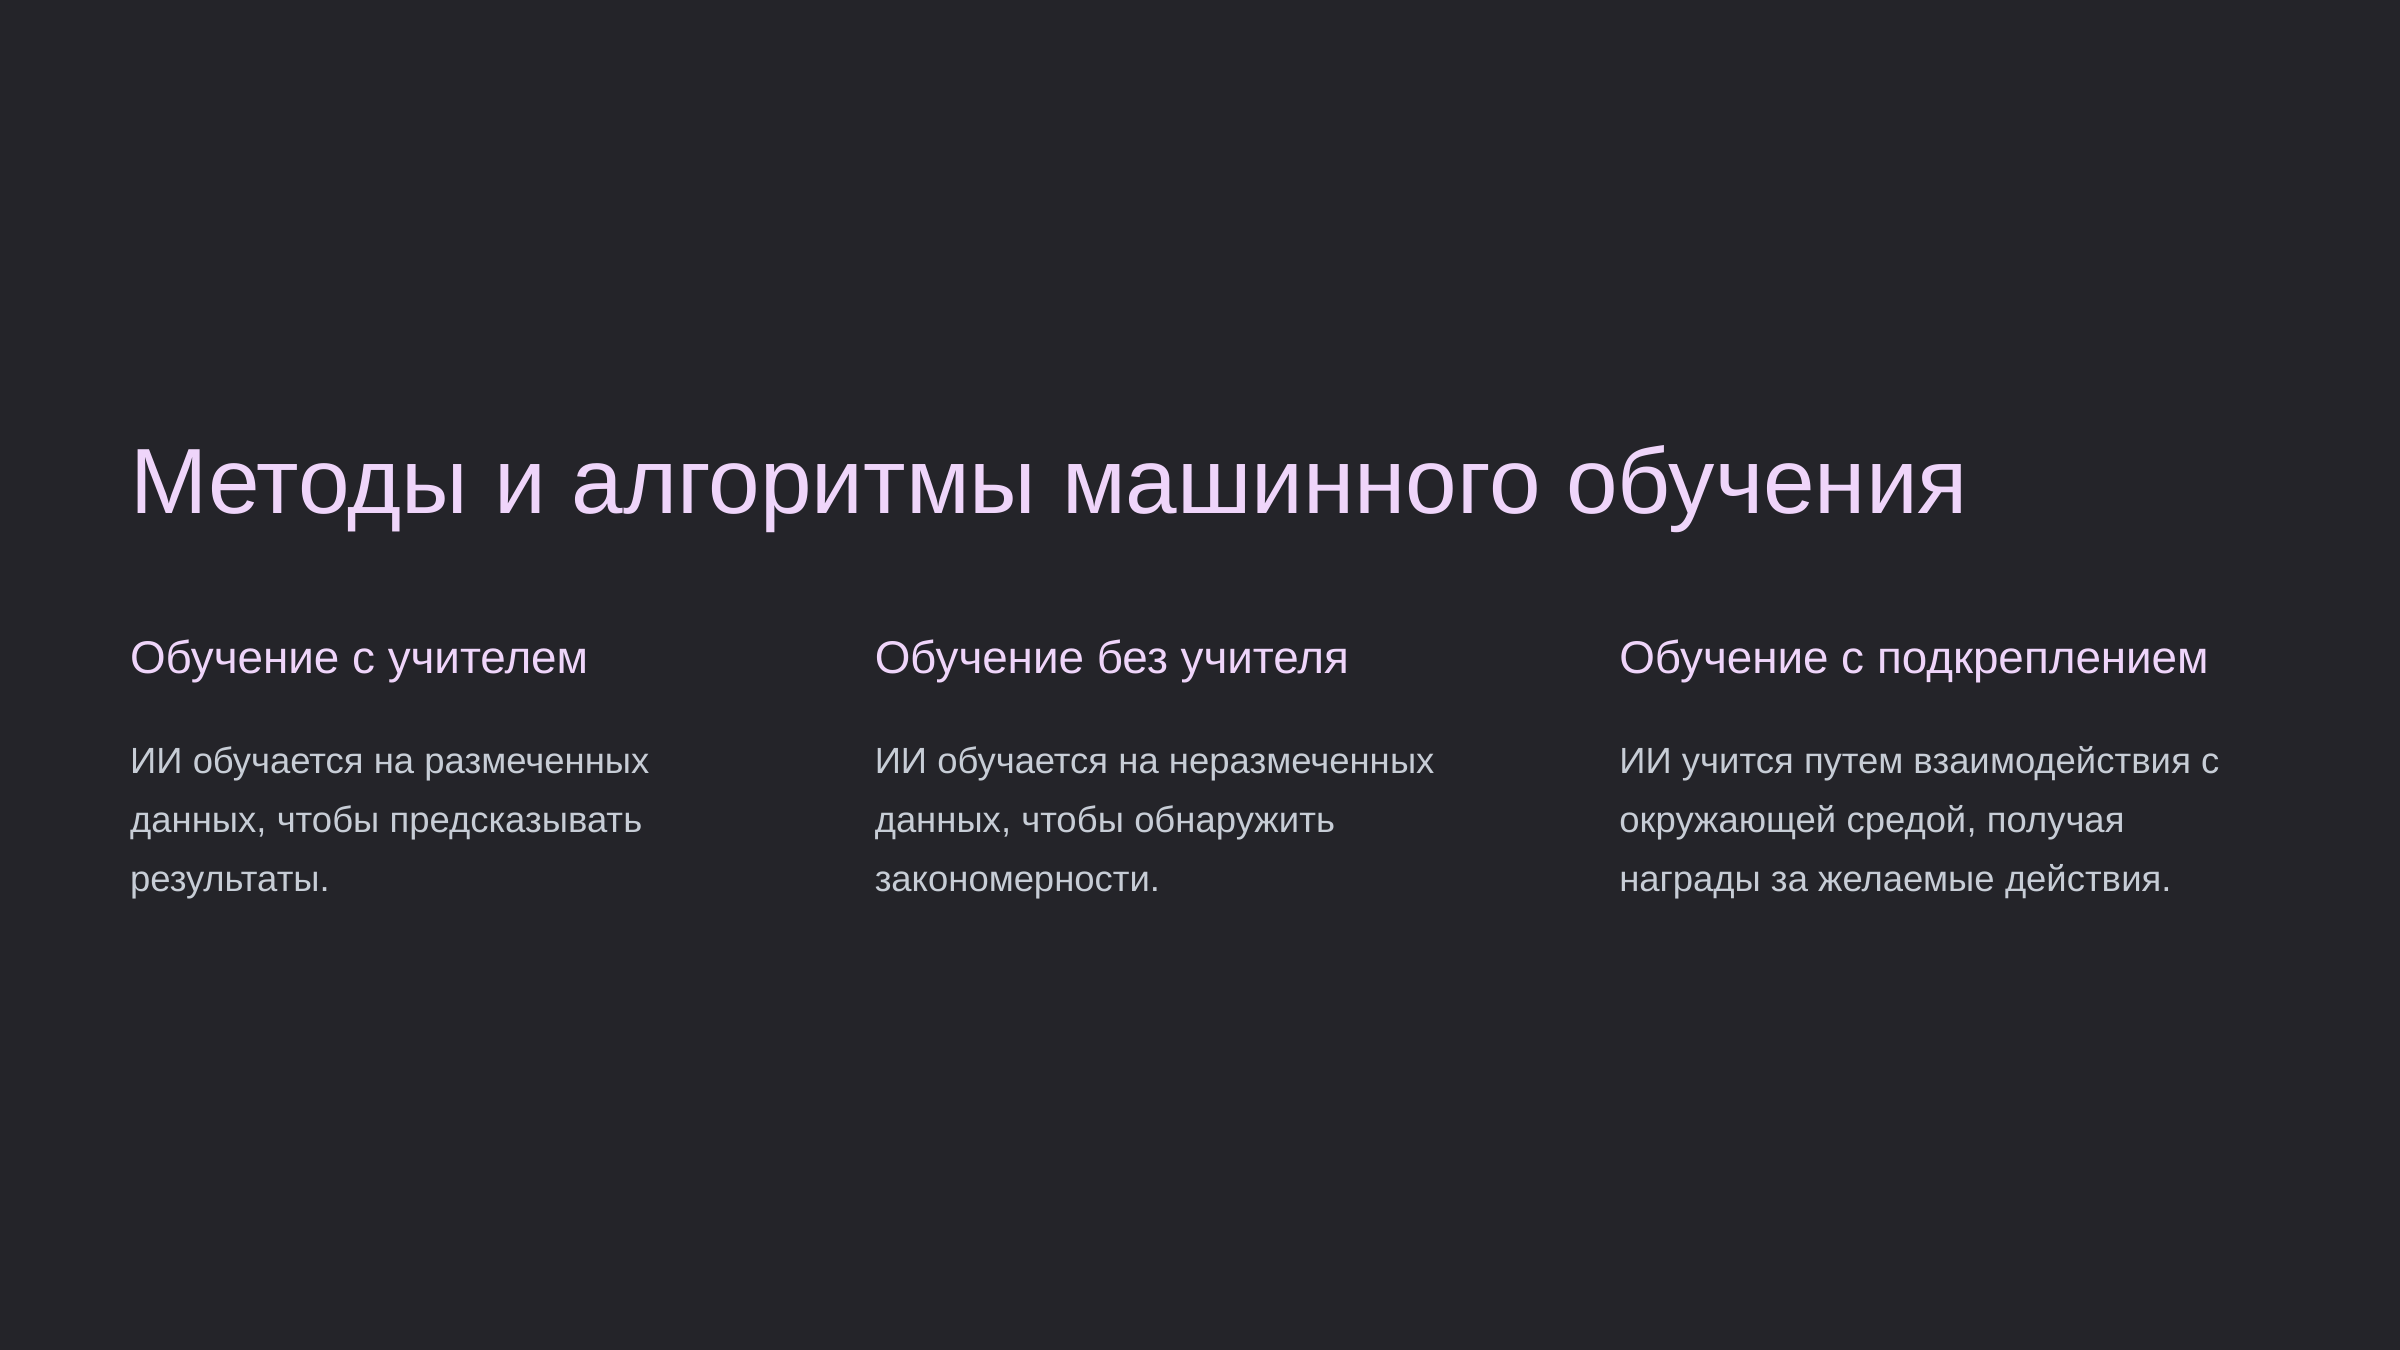

Методы и алгоритмы машинного обучения
Обучение с учителем
Обучение без учителя
Обучение с подкреплением
ИИ обучается на размеченных данных, чтобы предсказывать результаты.
ИИ обучается на неразмеченных данных, чтобы обнаружить закономерности.
ИИ учится путем взаимодействия с окружающей средой, получая награды за желаемые действия.